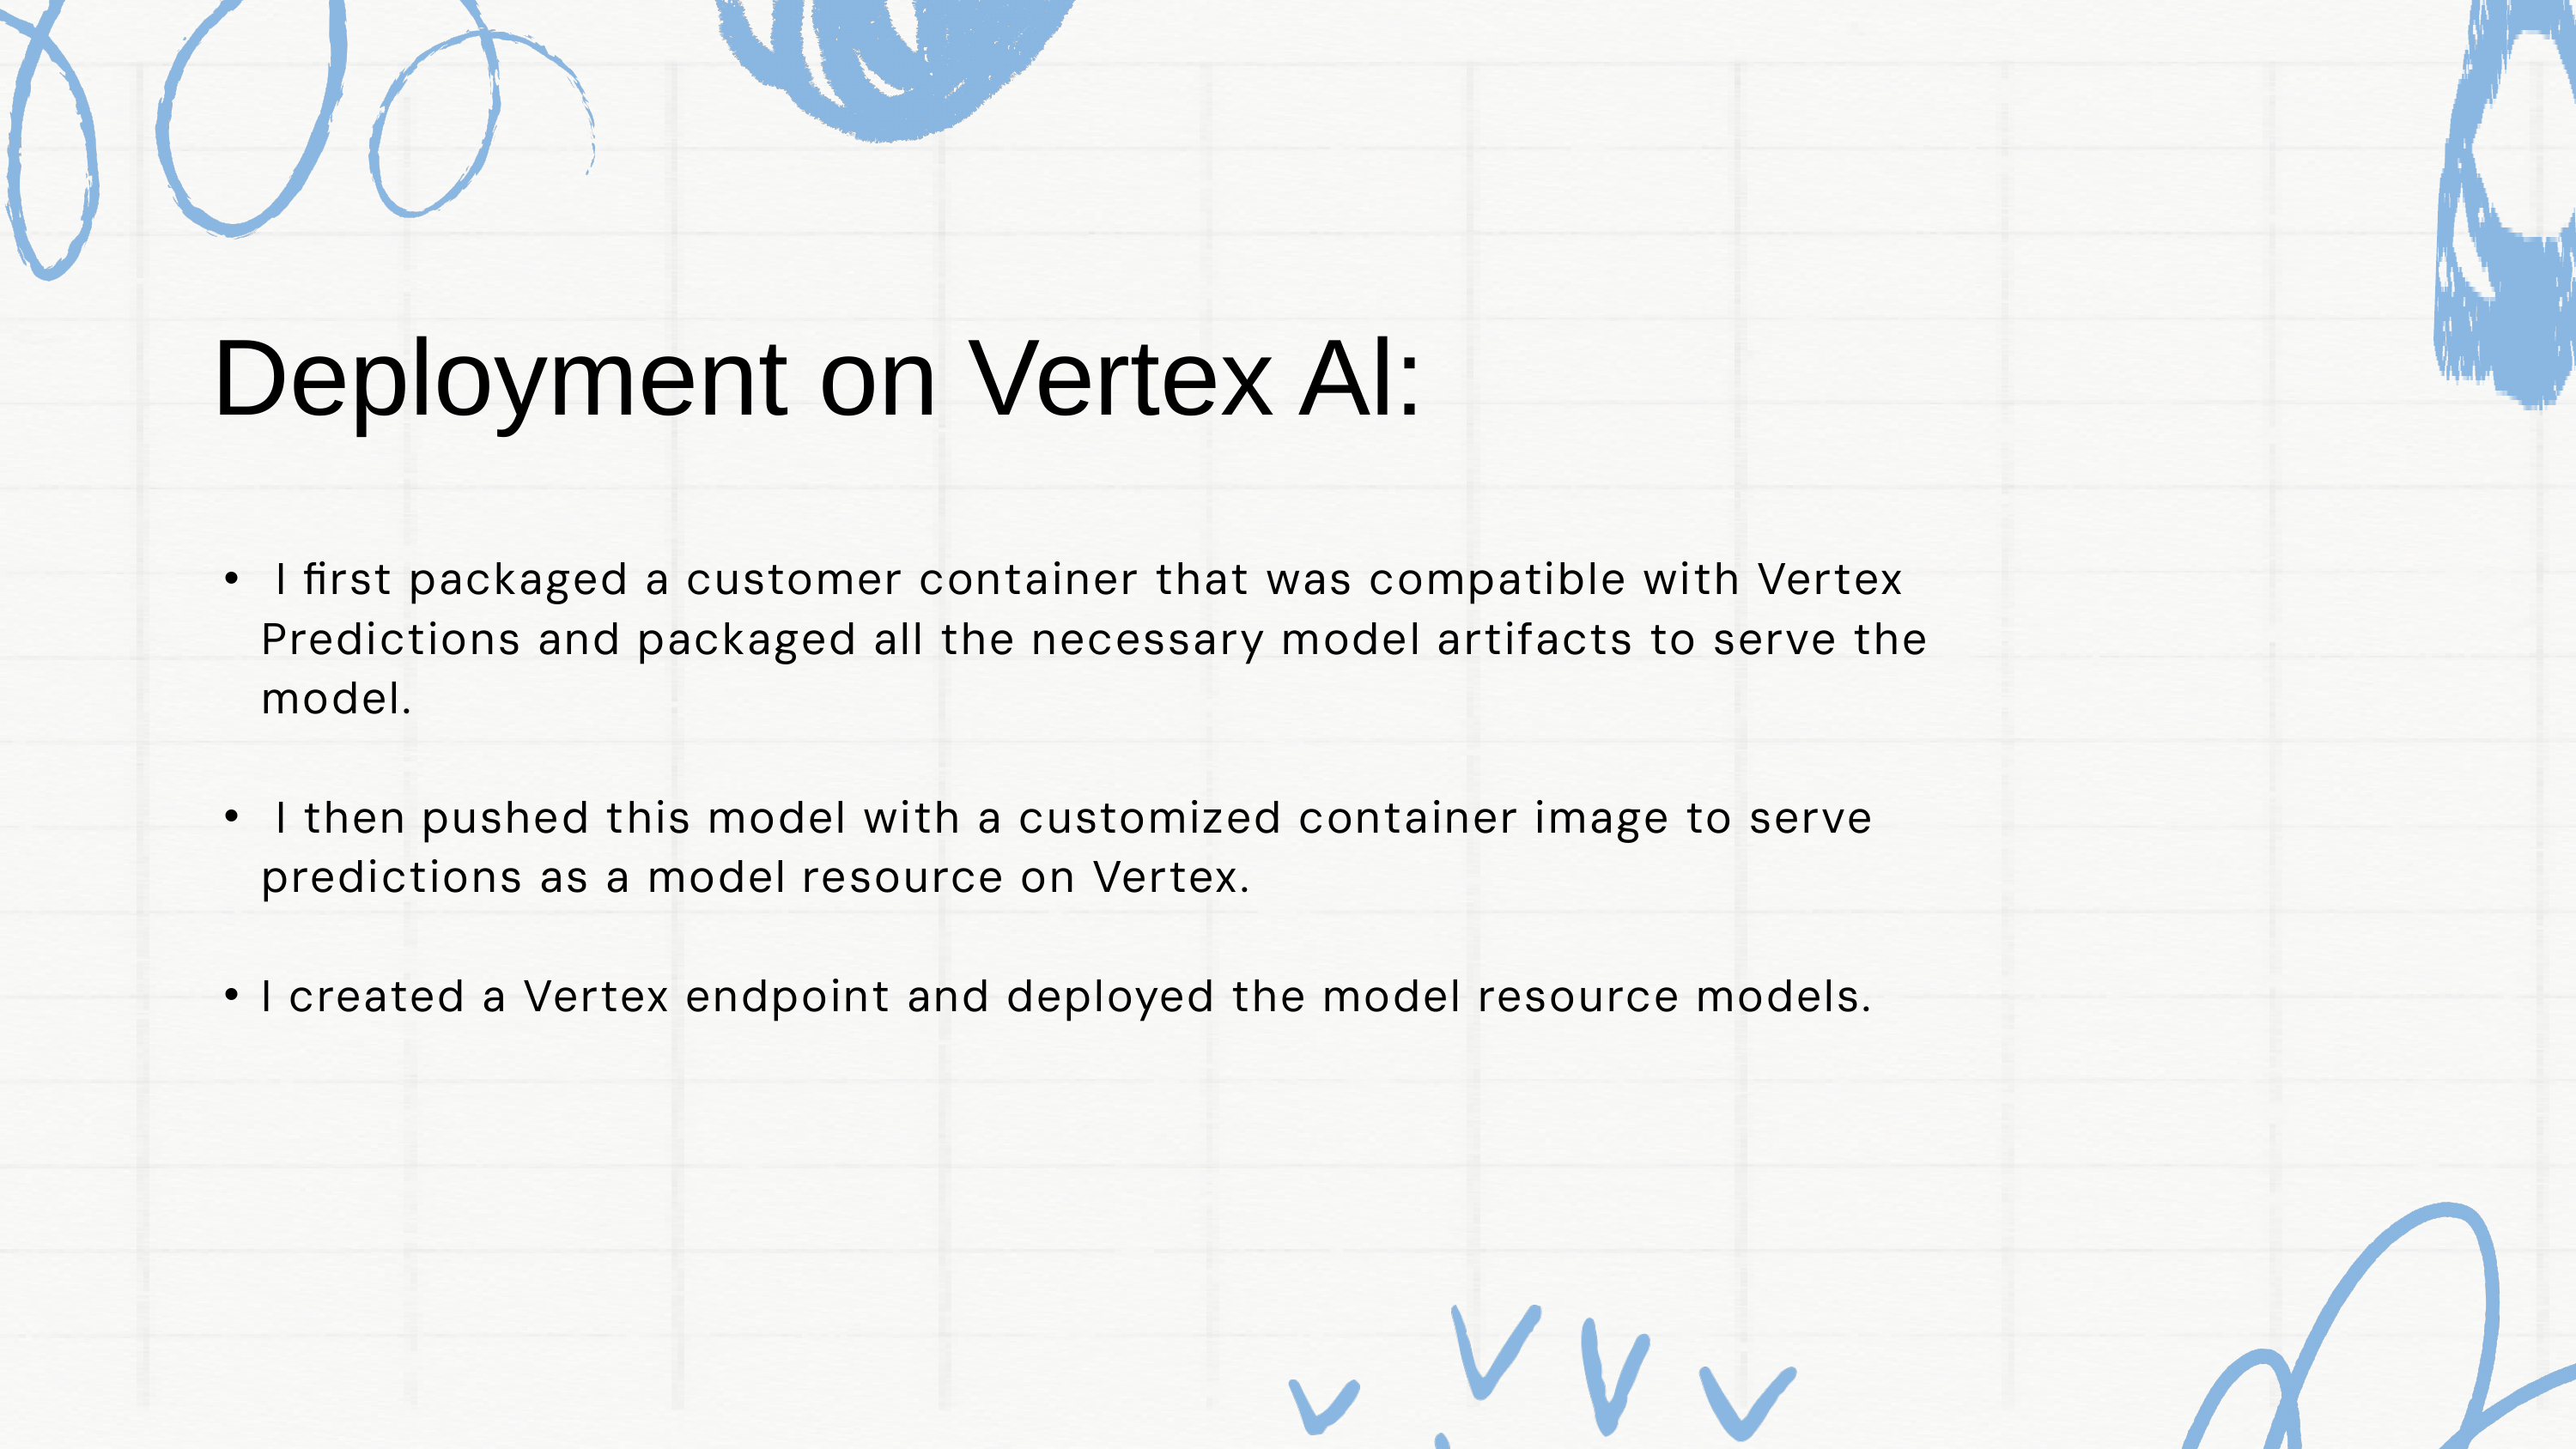

Deployment on Vertex Al:

 I first packaged a customer container that was compatible with Vertex Predictions and packaged all the necessary model artifacts to serve the model.

 I then pushed this model with a customized container image to serve predictions as a model resource on Vertex.

I created a Vertex endpoint and deployed the model resource models.